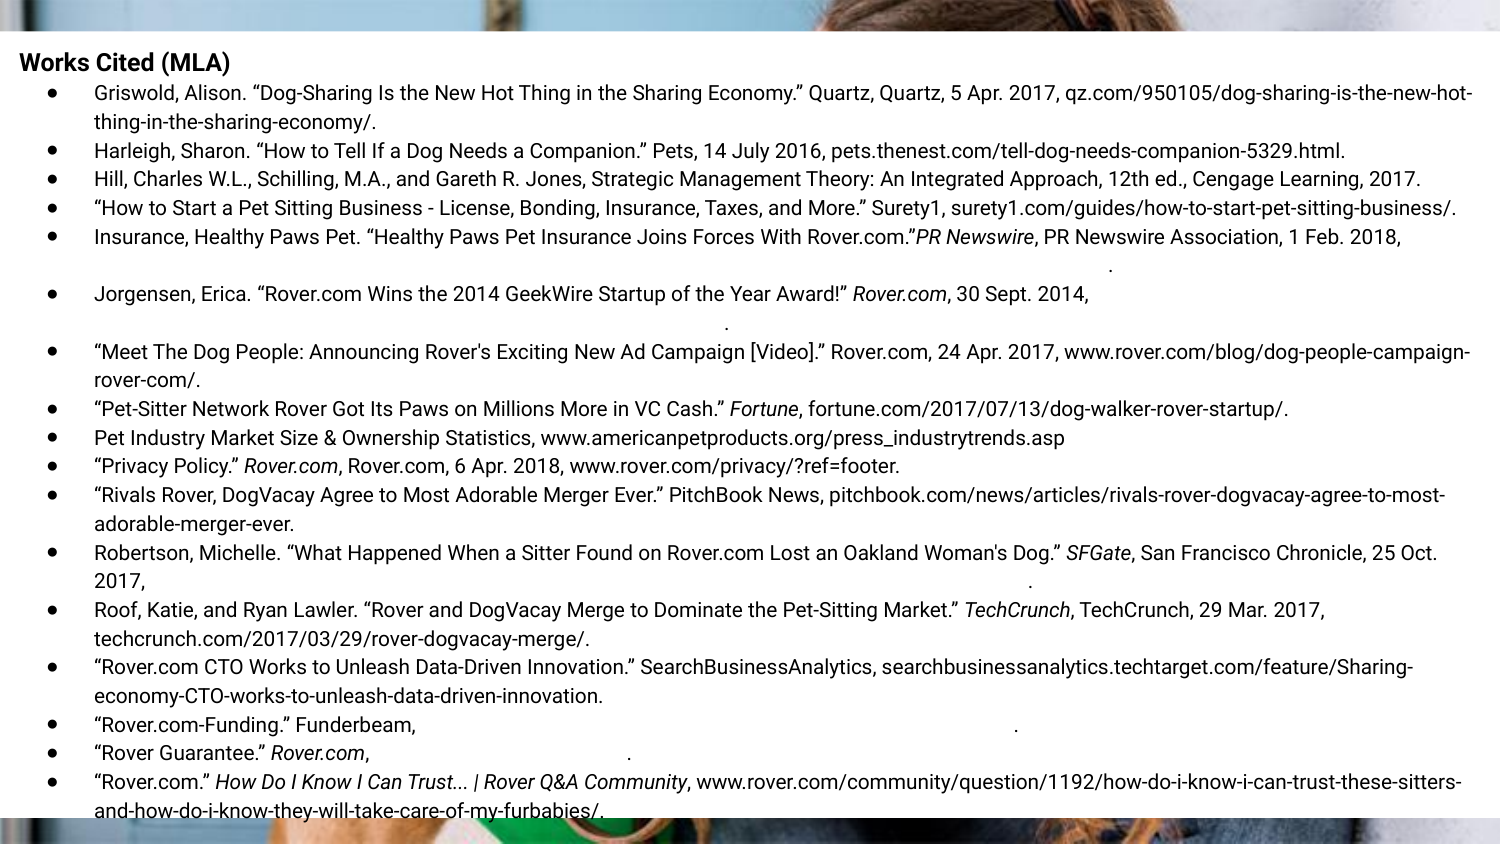

Works Cited (MLA)
Griswold, Alison. “Dog-Sharing Is the New Hot Thing in the Sharing Economy.” Quartz, Quartz, 5 Apr. 2017, qz.com/950105/dog-sharing-is-the-new-hot-thing-in-the-sharing-economy/.
Harleigh, Sharon. “How to Tell If a Dog Needs a Companion.” Pets, 14 July 2016, pets.thenest.com/tell-dog-needs-companion-5329.html.
Hill, Charles W.L., Schilling, M.A., and Gareth R. Jones, Strategic Management Theory: An Integrated Approach, 12th ed., Cengage Learning, 2017.
“How to Start a Pet Sitting Business - License, Bonding, Insurance, Taxes, and More.” Surety1, surety1.com/guides/how-to-start-pet-sitting-business/.
Insurance, Healthy Paws Pet. “Healthy Paws Pet Insurance Joins Forces With Rover.com.”PR Newswire, PR Newswire Association, 1 Feb. 2018, www.prnewswire.com/news-releases/healthy-paws-pet-insurance-joins-forces-with-rovercom-300591646.html.
Jorgensen, Erica. “Rover.com Wins the 2014 GeekWire Startup of the Year Award!” Rover.com, 30 Sept. 2014, www.rover.com/blog/rover-wins-geekwire-startup-of-the-year-award/.
“Meet The Dog People: Announcing Rover's Exciting New Ad Campaign [Video].” Rover.com, 24 Apr. 2017, www.rover.com/blog/dog-people-campaign-rover-com/.
“Pet-Sitter Network Rover Got Its Paws on Millions More in VC Cash.” Fortune, fortune.com/2017/07/13/dog-walker-rover-startup/.
Pet Industry Market Size & Ownership Statistics, www.americanpetproducts.org/press_industrytrends.asp
“Privacy Policy.” Rover.com, Rover.com, 6 Apr. 2018, www.rover.com/privacy/?ref=footer.
“Rivals Rover, DogVacay Agree to Most Adorable Merger Ever.” PitchBook News, pitchbook.com/news/articles/rivals-rover-dogvacay-agree-to-most-adorable-merger-ever.
Robertson, Michelle. “What Happened When a Sitter Found on Rover.com Lost an Oakland Woman's Dog.” SFGate, San Francisco Chronicle, 25 Oct. 2017, www.sfgate.com/bayarea/article/Rover-Uber-for-pets-lost-dog-12300456.php#photo-14407021.
Roof, Katie, and Ryan Lawler. “Rover and DogVacay Merge to Dominate the Pet-Sitting Market.” TechCrunch, TechCrunch, 29 Mar. 2017, techcrunch.com/2017/03/29/rover-dogvacay-merge/.
“Rover.com CTO Works to Unleash Data-Driven Innovation.” SearchBusinessAnalytics, searchbusinessanalytics.techtarget.com/feature/Sharing-economy-CTO-works-to-unleash-data-driven-innovation.
“Rover.com-Funding.” Funderbeam, www.funderbeam.com/startups/rover-com/funding?ref=teleport.
“Rover Guarantee.” Rover.com, www.rover.com/guarantee/.
“Rover.com.” How Do I Know I Can Trust... | Rover Q&A Community, www.rover.com/community/question/1192/how-do-i-know-i-can-trust-these-sitters-and-how-do-i-know-they-will-take-care-of-my-furbabies/.